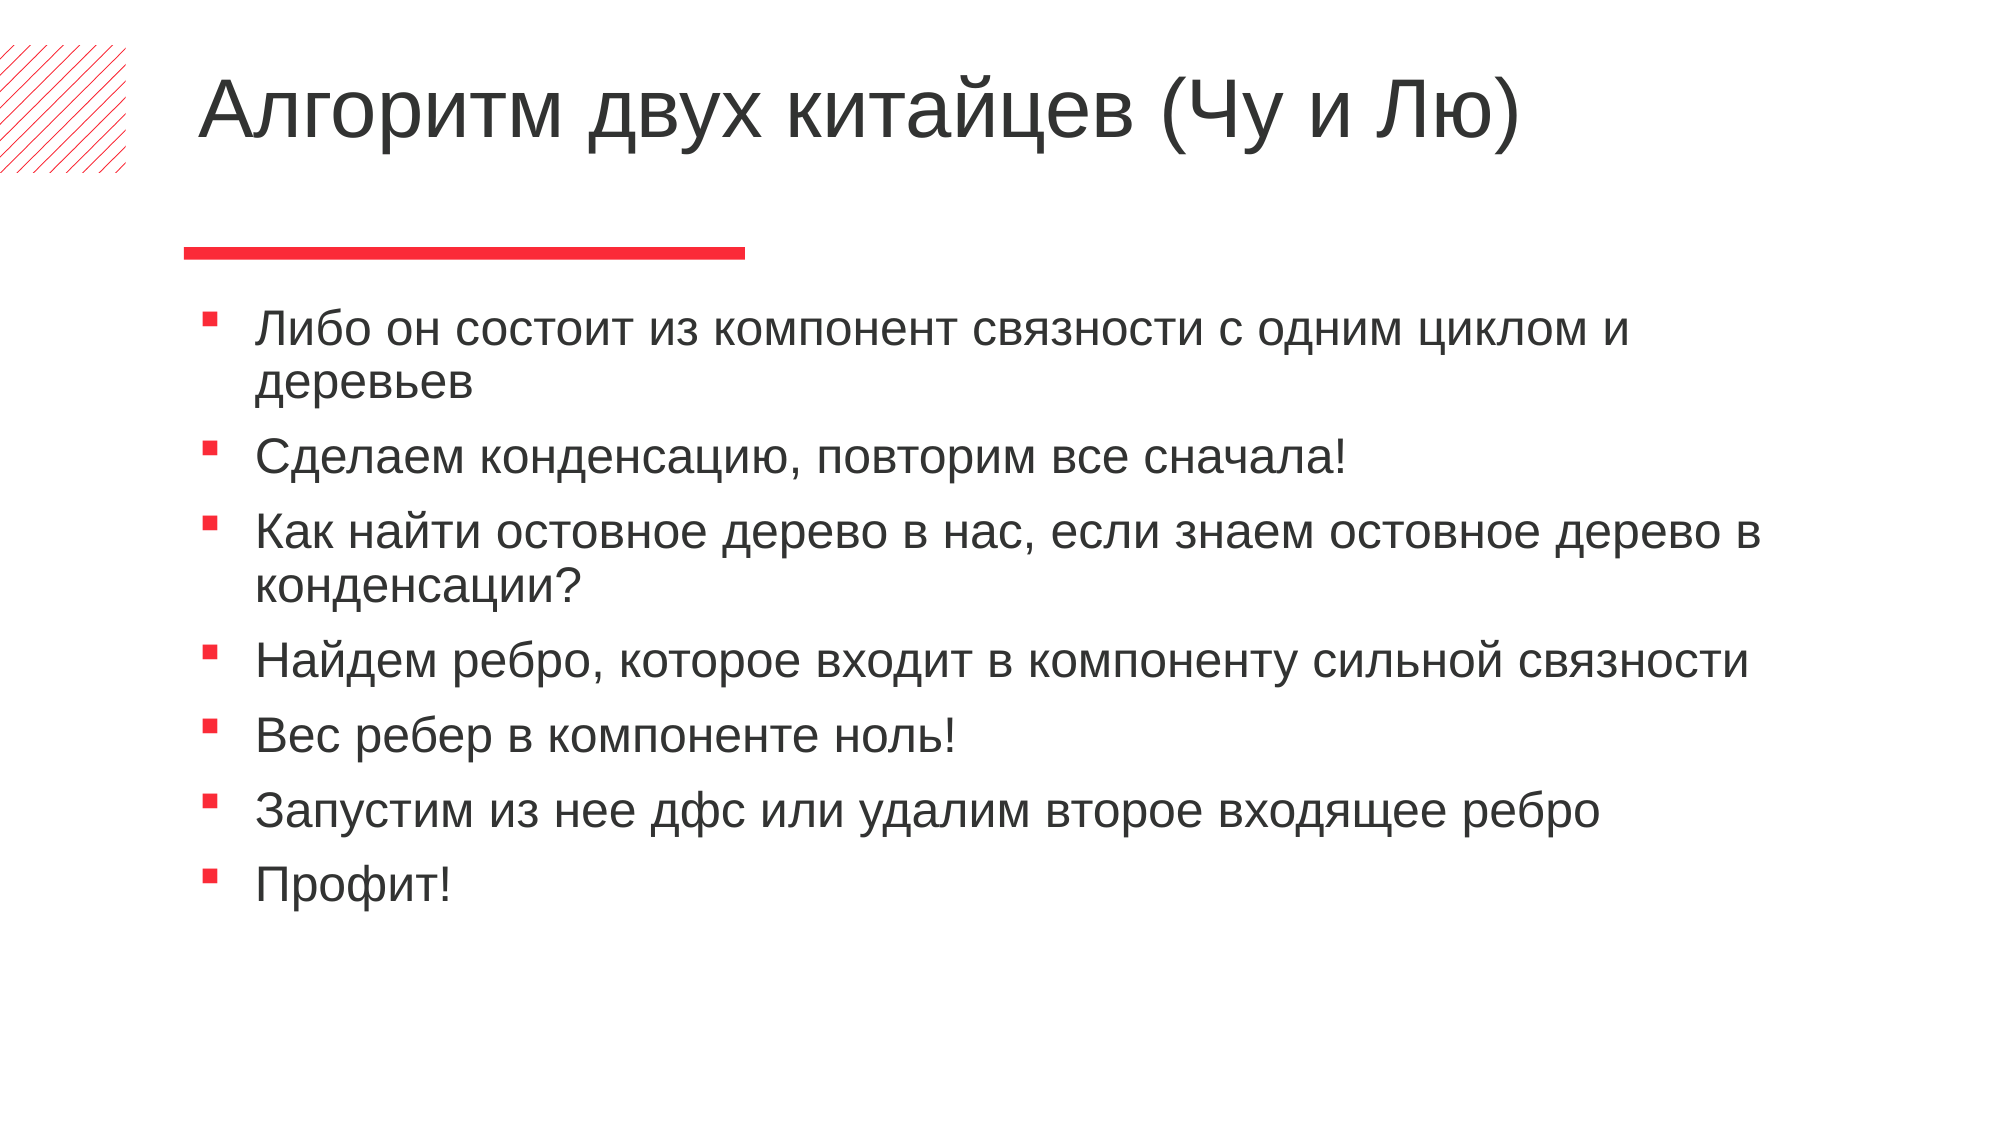

Алгоритм двух китайцев (Чу и Лю)
Либо он состоит из компонент связности с одним циклом и деревьев
Сделаем конденсацию, повторим все сначала!
Как найти остовное дерево в нас, если знаем остовное дерево в конденсации?
Найдем ребро, которое входит в компоненту сильной связности
Вес ребер в компоненте ноль!
Запустим из нее дфс или удалим второе входящее ребро
Профит!